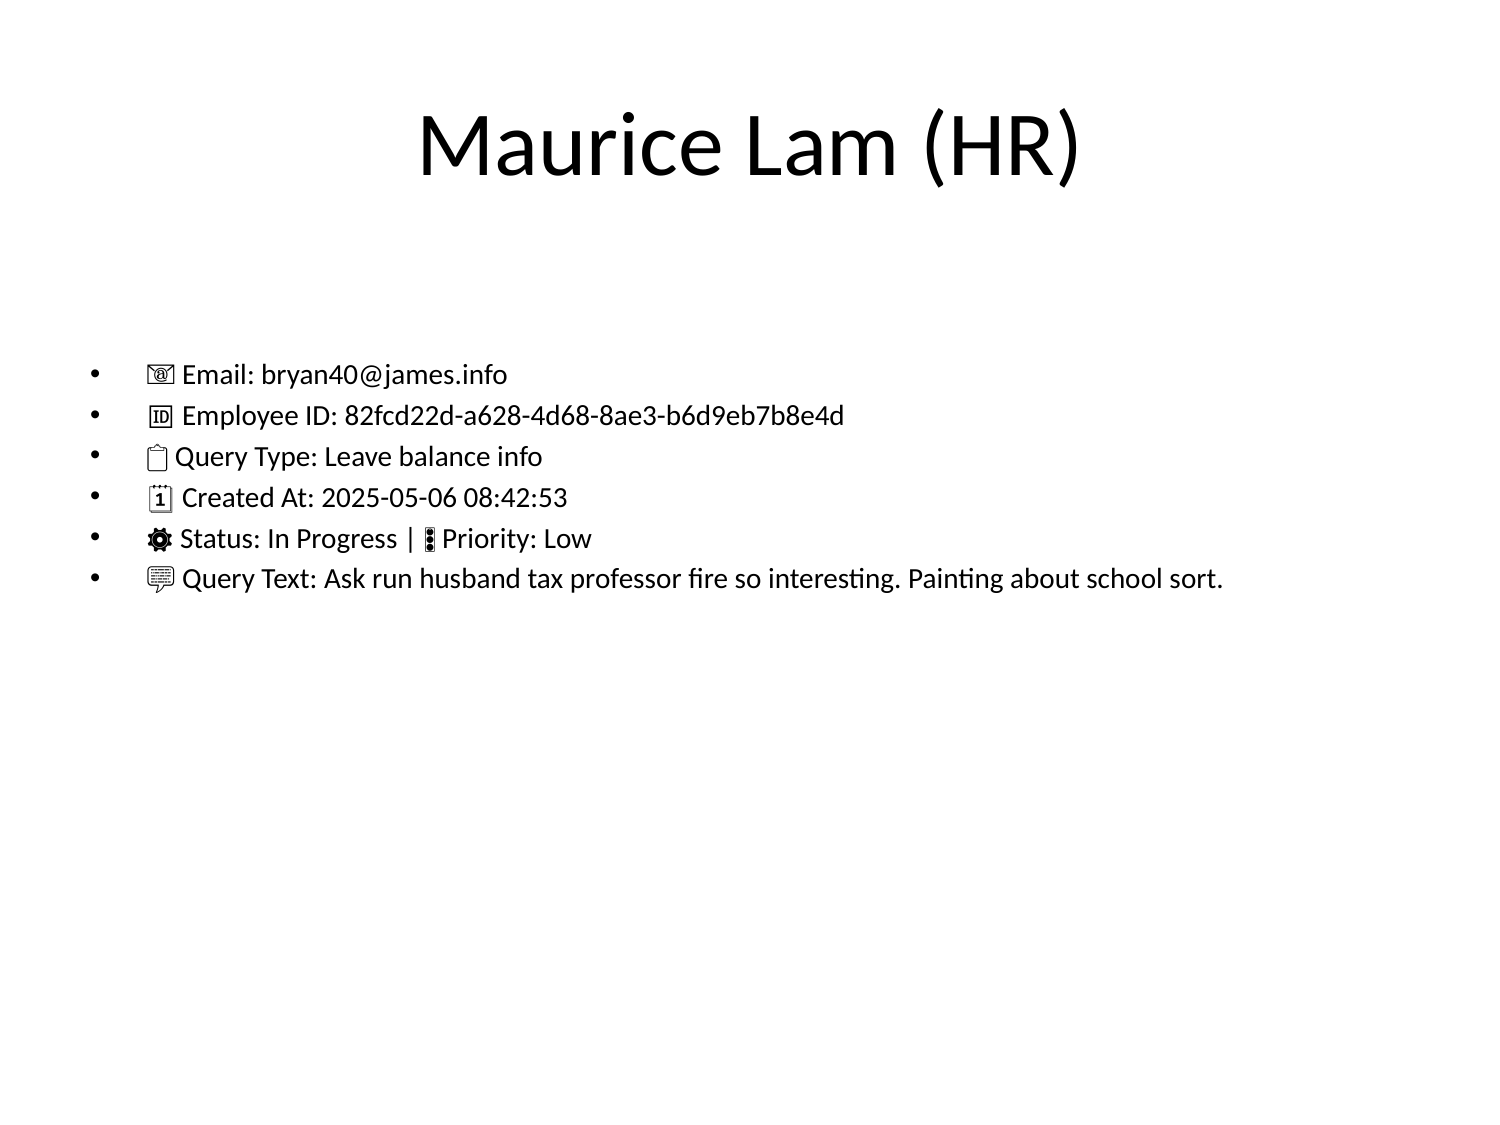

# Maurice Lam (HR)

📧 Email: bryan40@james.info
🆔 Employee ID: 82fcd22d-a628-4d68-8ae3-b6d9eb7b8e4d
📋 Query Type: Leave balance info
🗓 Created At: 2025-05-06 08:42:53
⚙ Status: In Progress | 🚦 Priority: Low
💬 Query Text: Ask run husband tax professor fire so interesting. Painting about school sort.